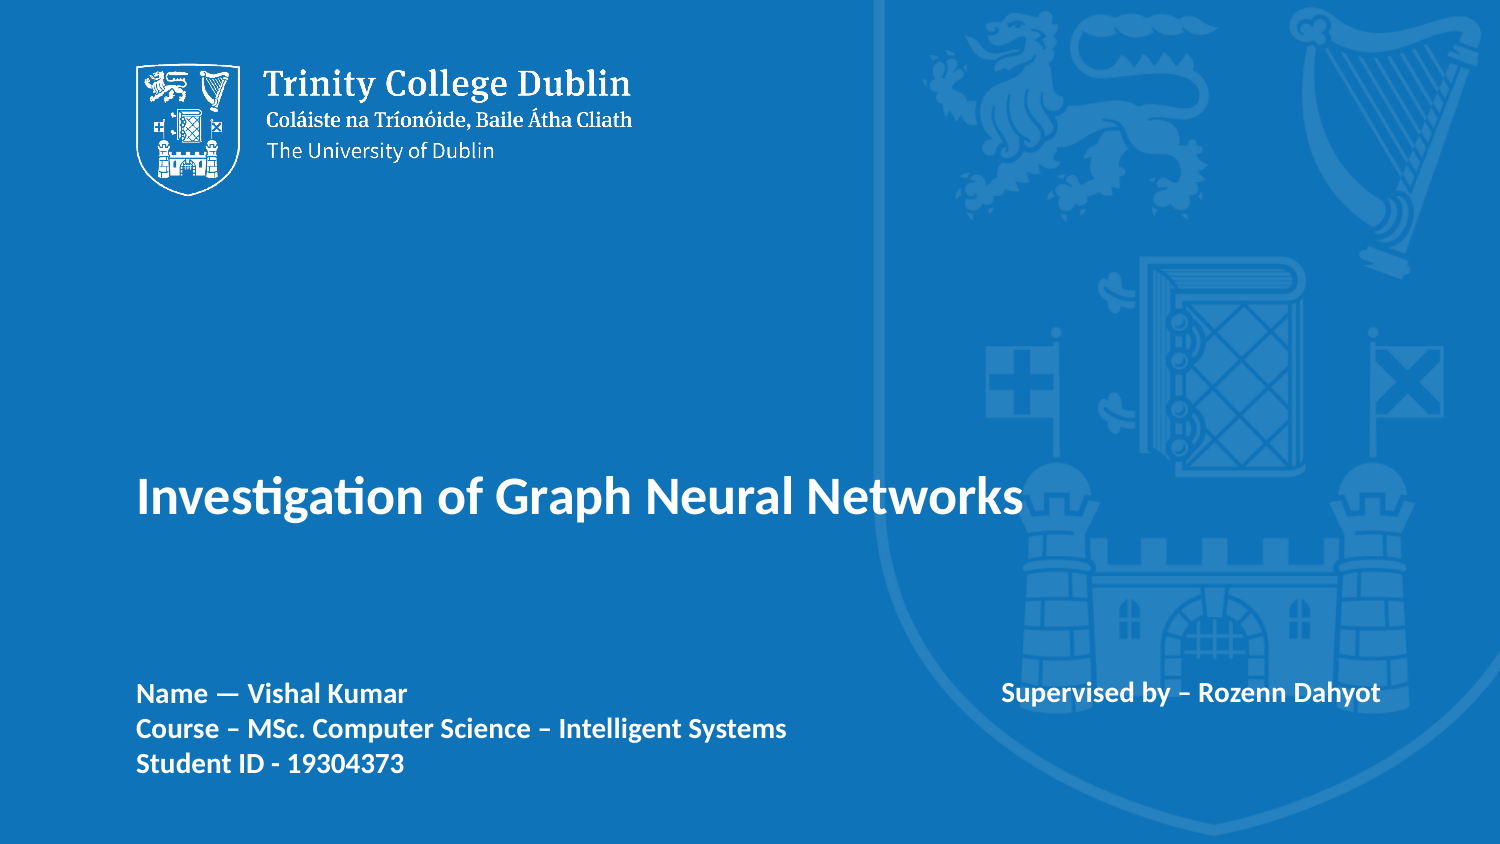

# Investigation of Graph Neural Networks
Supervised by – Rozenn Dahyot
Name — Vishal Kumar
Course – MSc. Computer Science – Intelligent Systems
Student ID - 19304373